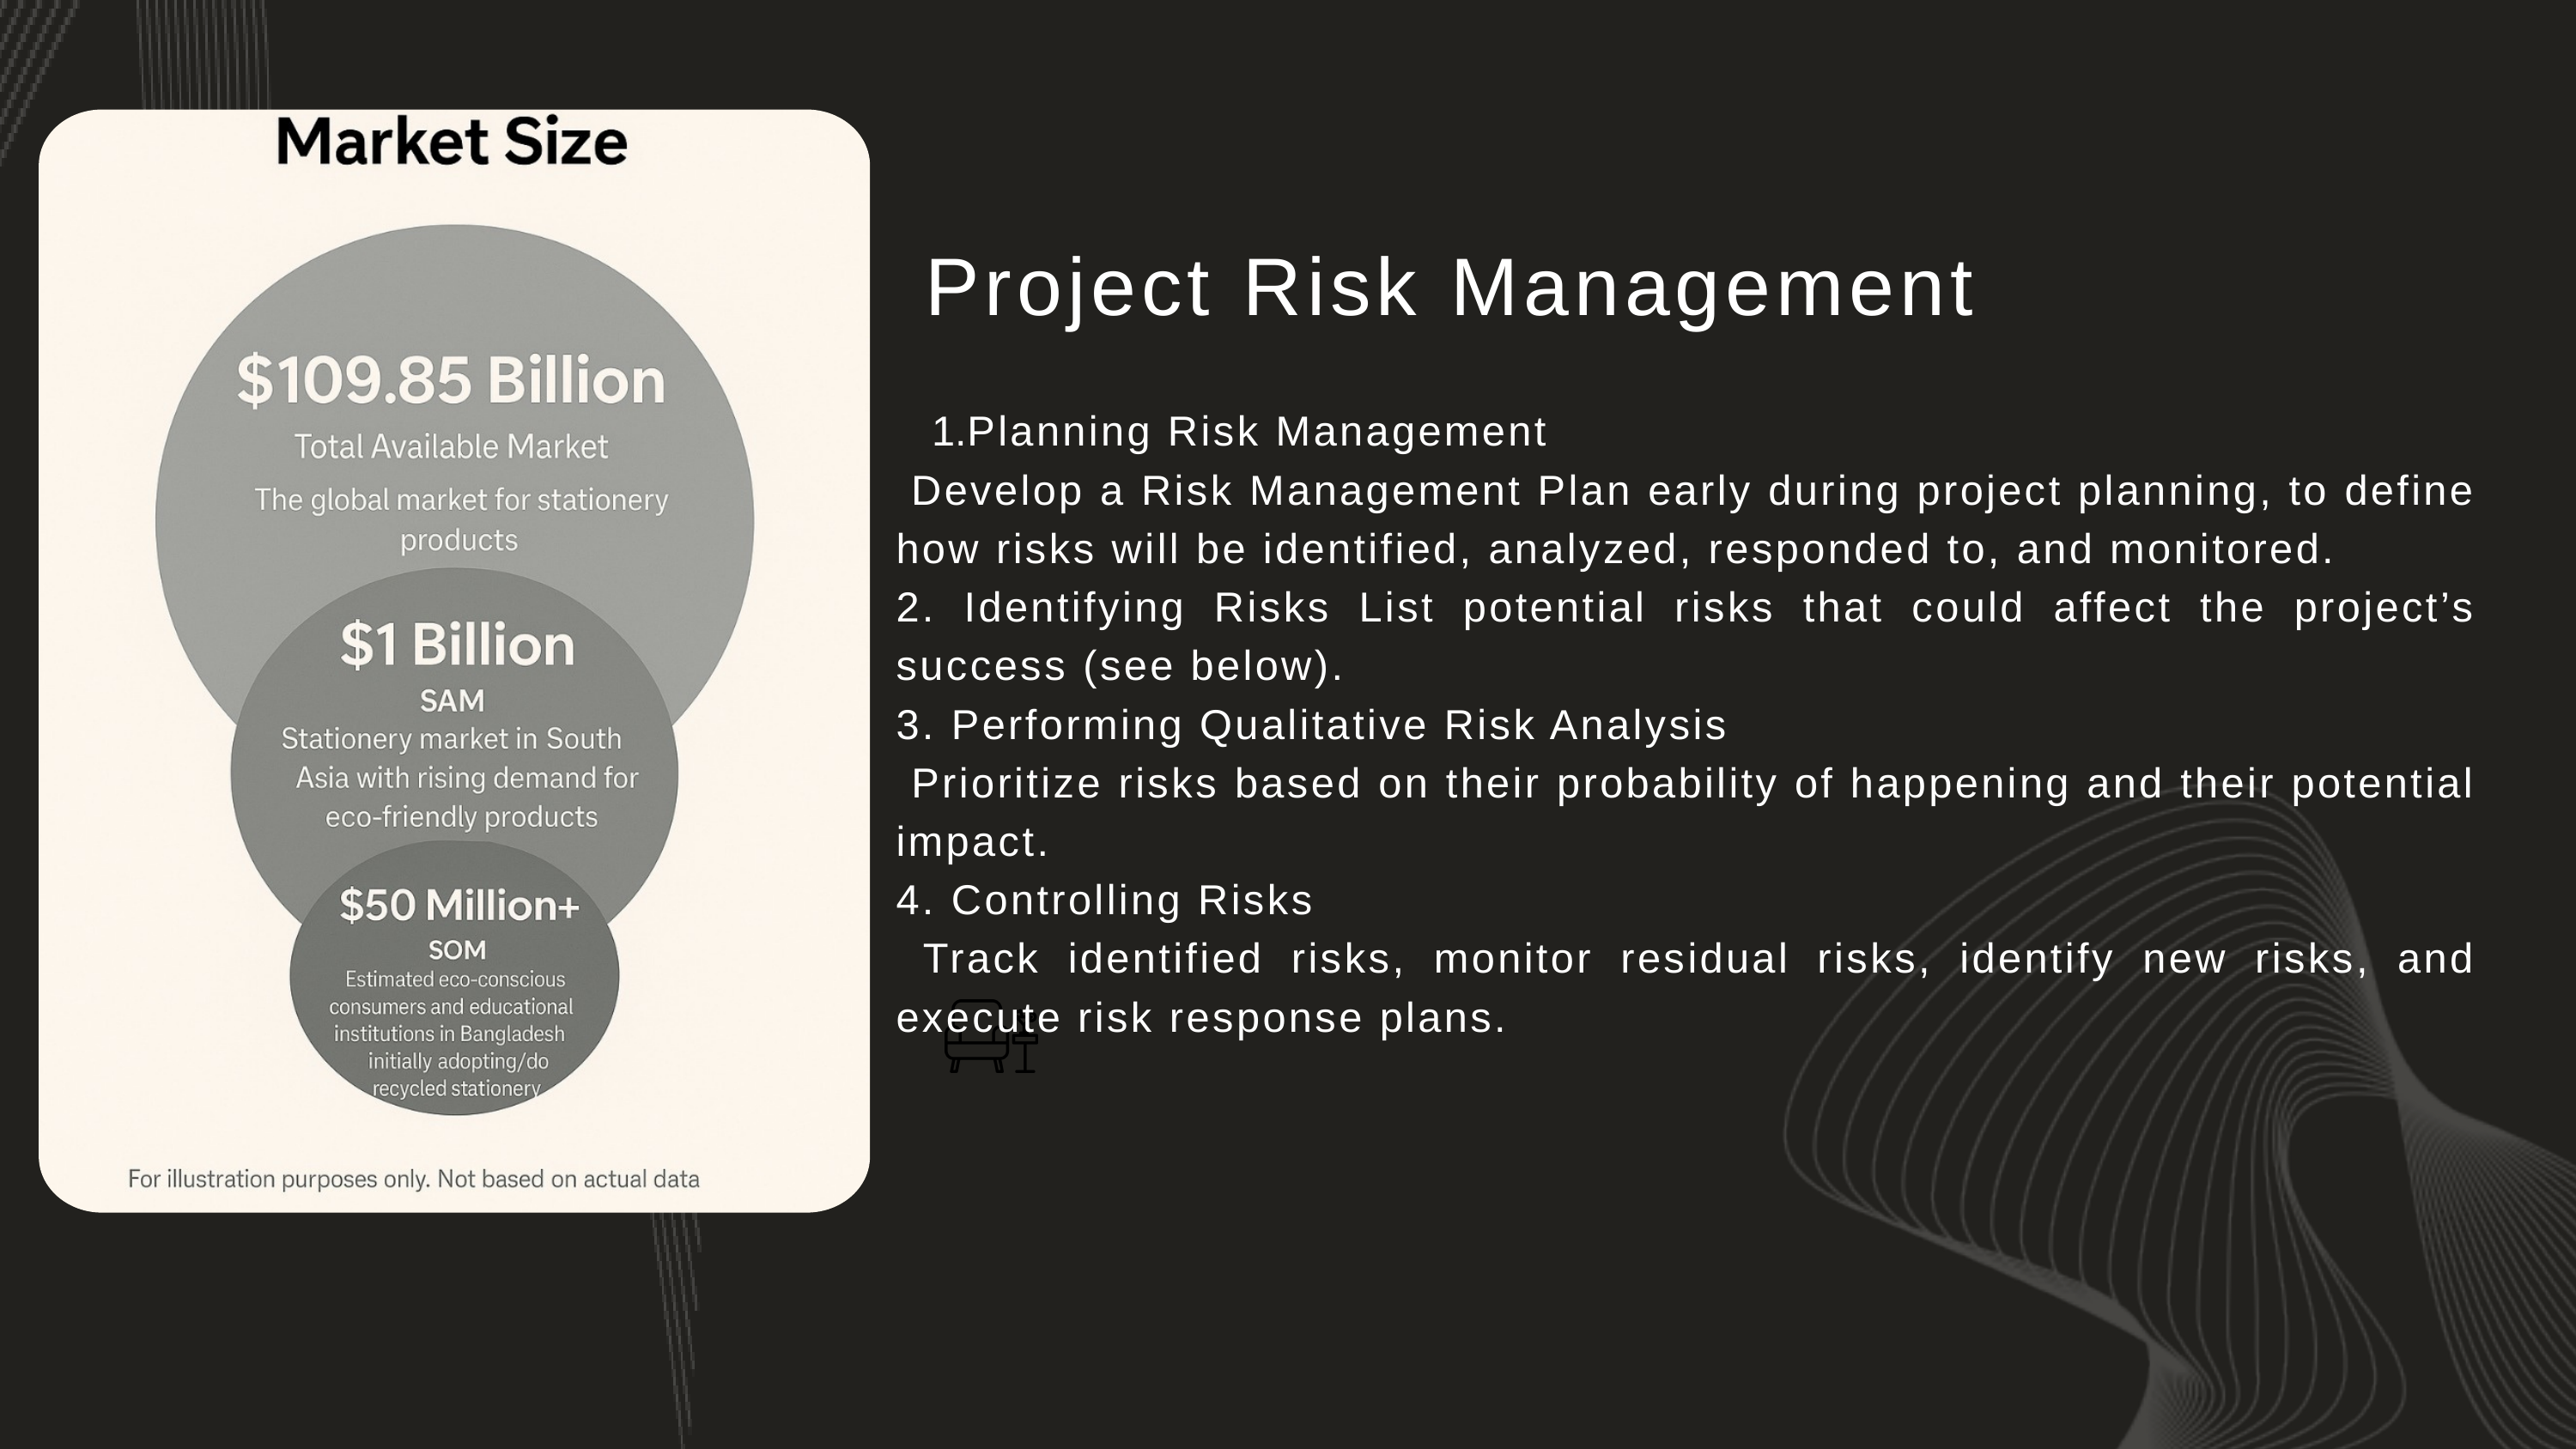

Project Risk Management
Planning Risk Management
 Develop a Risk Management Plan early during project planning, to define how risks will be identified, analyzed, responded to, and monitored.
2. Identifying Risks List potential risks that could affect the project’s success (see below).
3. Performing Qualitative Risk Analysis
 Prioritize risks based on their probability of happening and their potential impact.
4. Controlling Risks
 Track identified risks, monitor residual risks, identify new risks, and execute risk response plans.